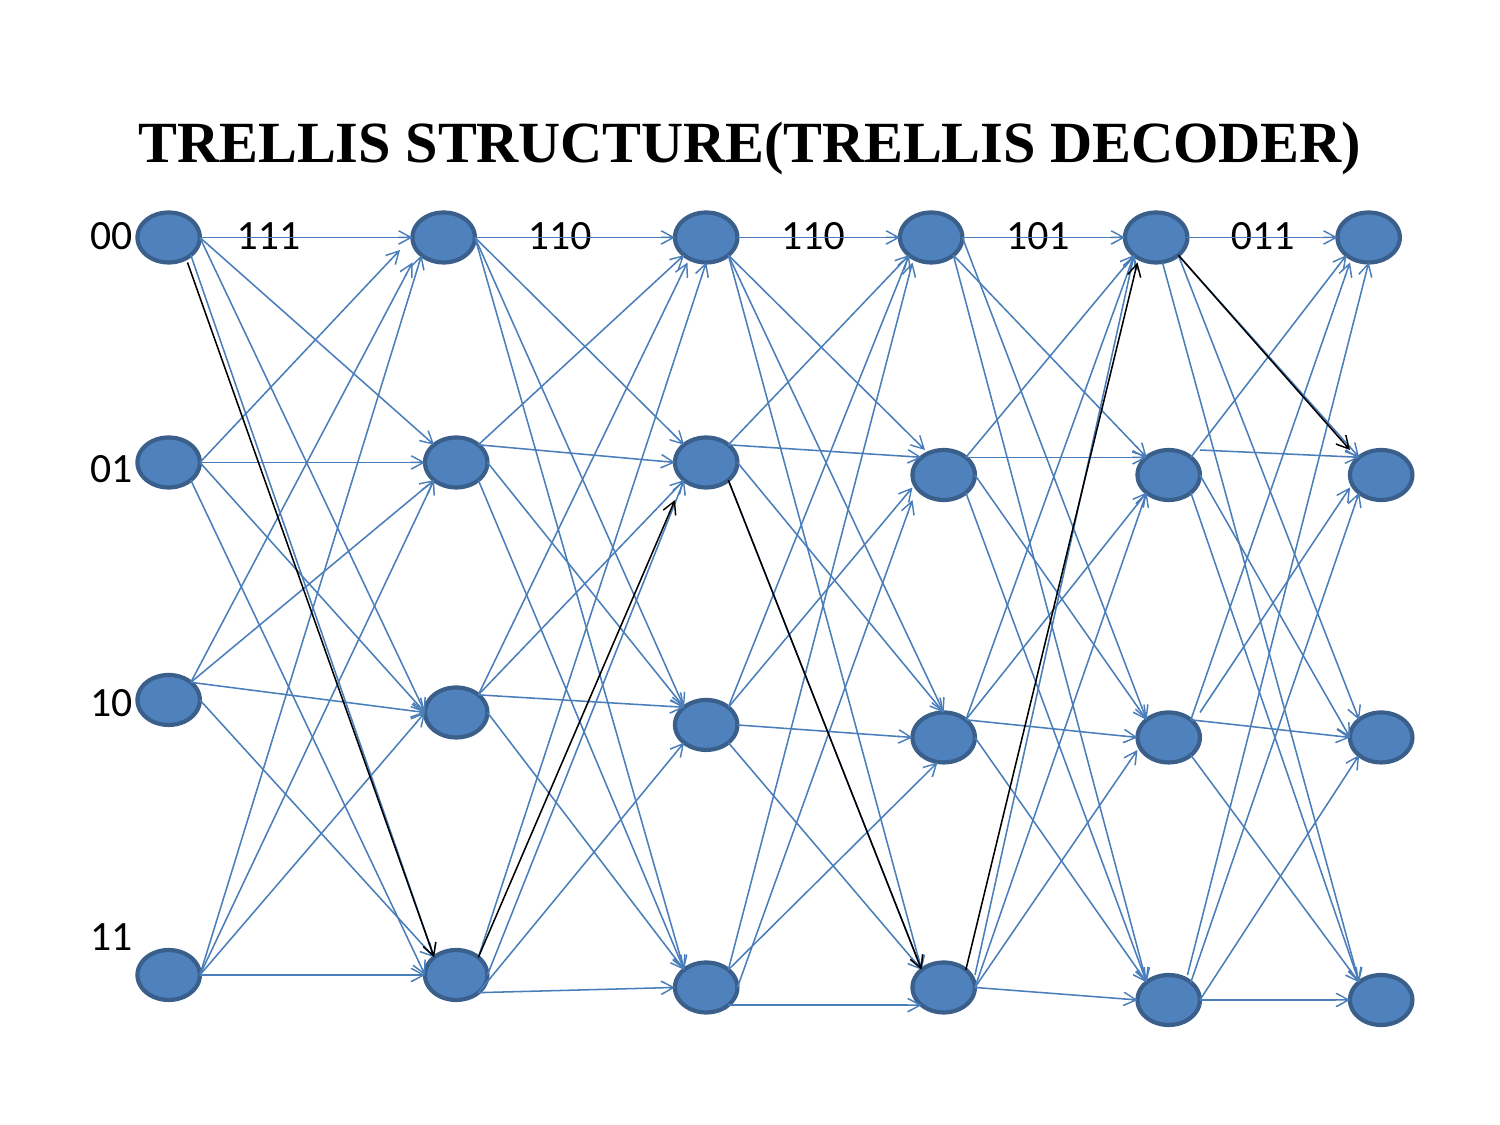

# TRELLIS STRUCTURE(TRELLIS DECODER)
00           111                        110                    110                 101                 011

01

10

11